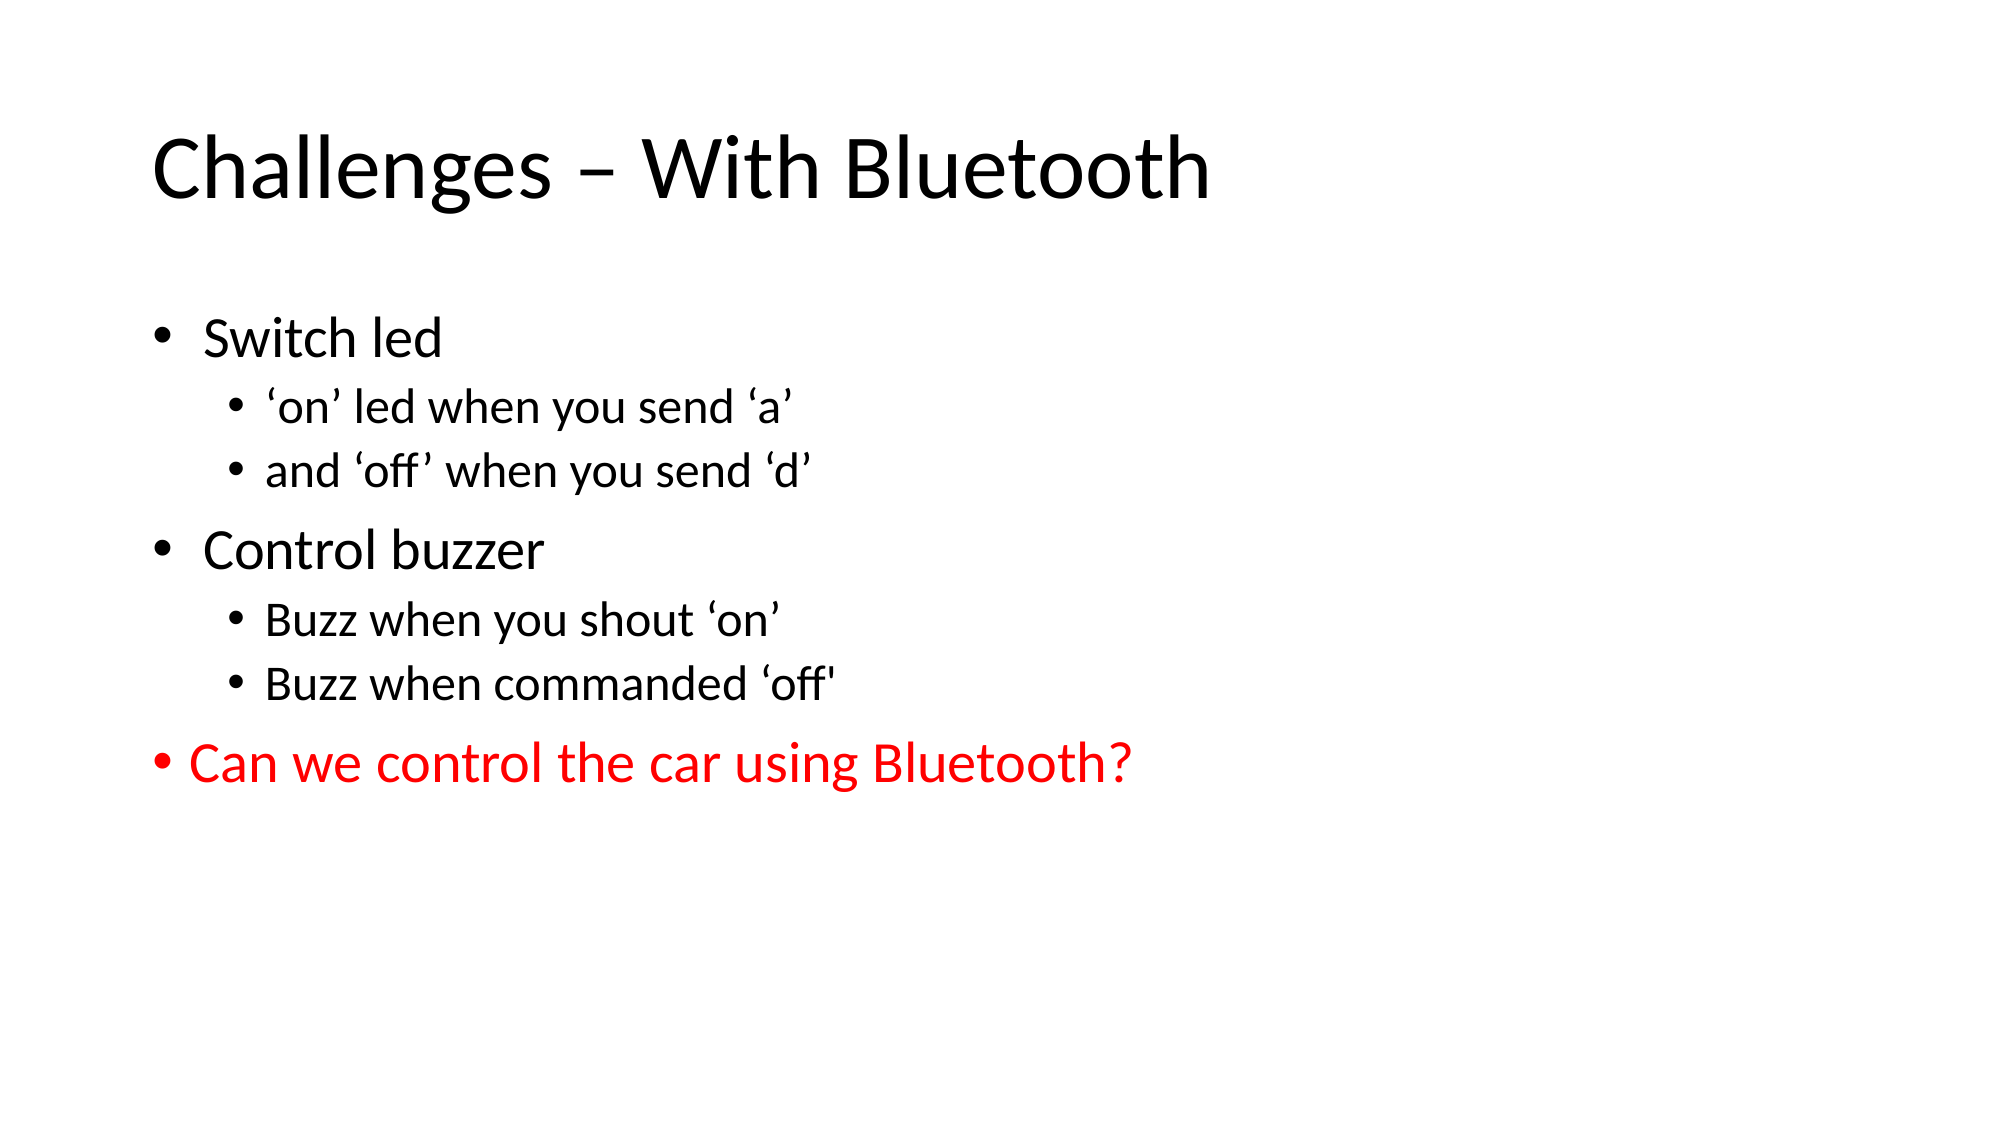

# Challenges – With Bluetooth
 Switch led
‘on’ led when you send ‘a’
and ‘off’ when you send ‘d’
 Control buzzer
Buzz when you shout ‘on’
Buzz when commanded ‘off'
Can we control the car using Bluetooth?